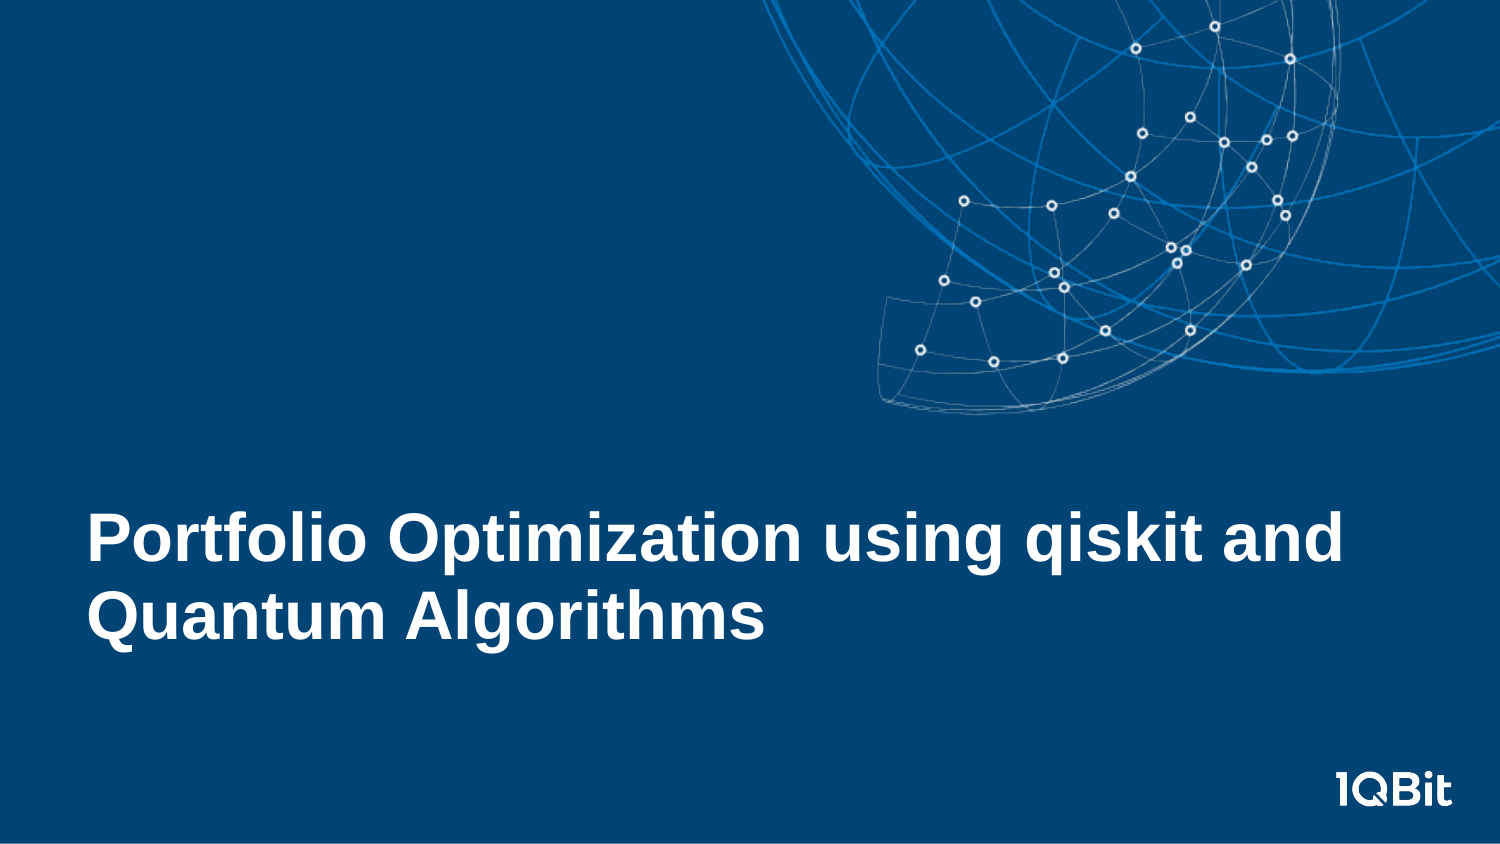

# Portfolio Optimization using qiskit and Quantum Algorithms